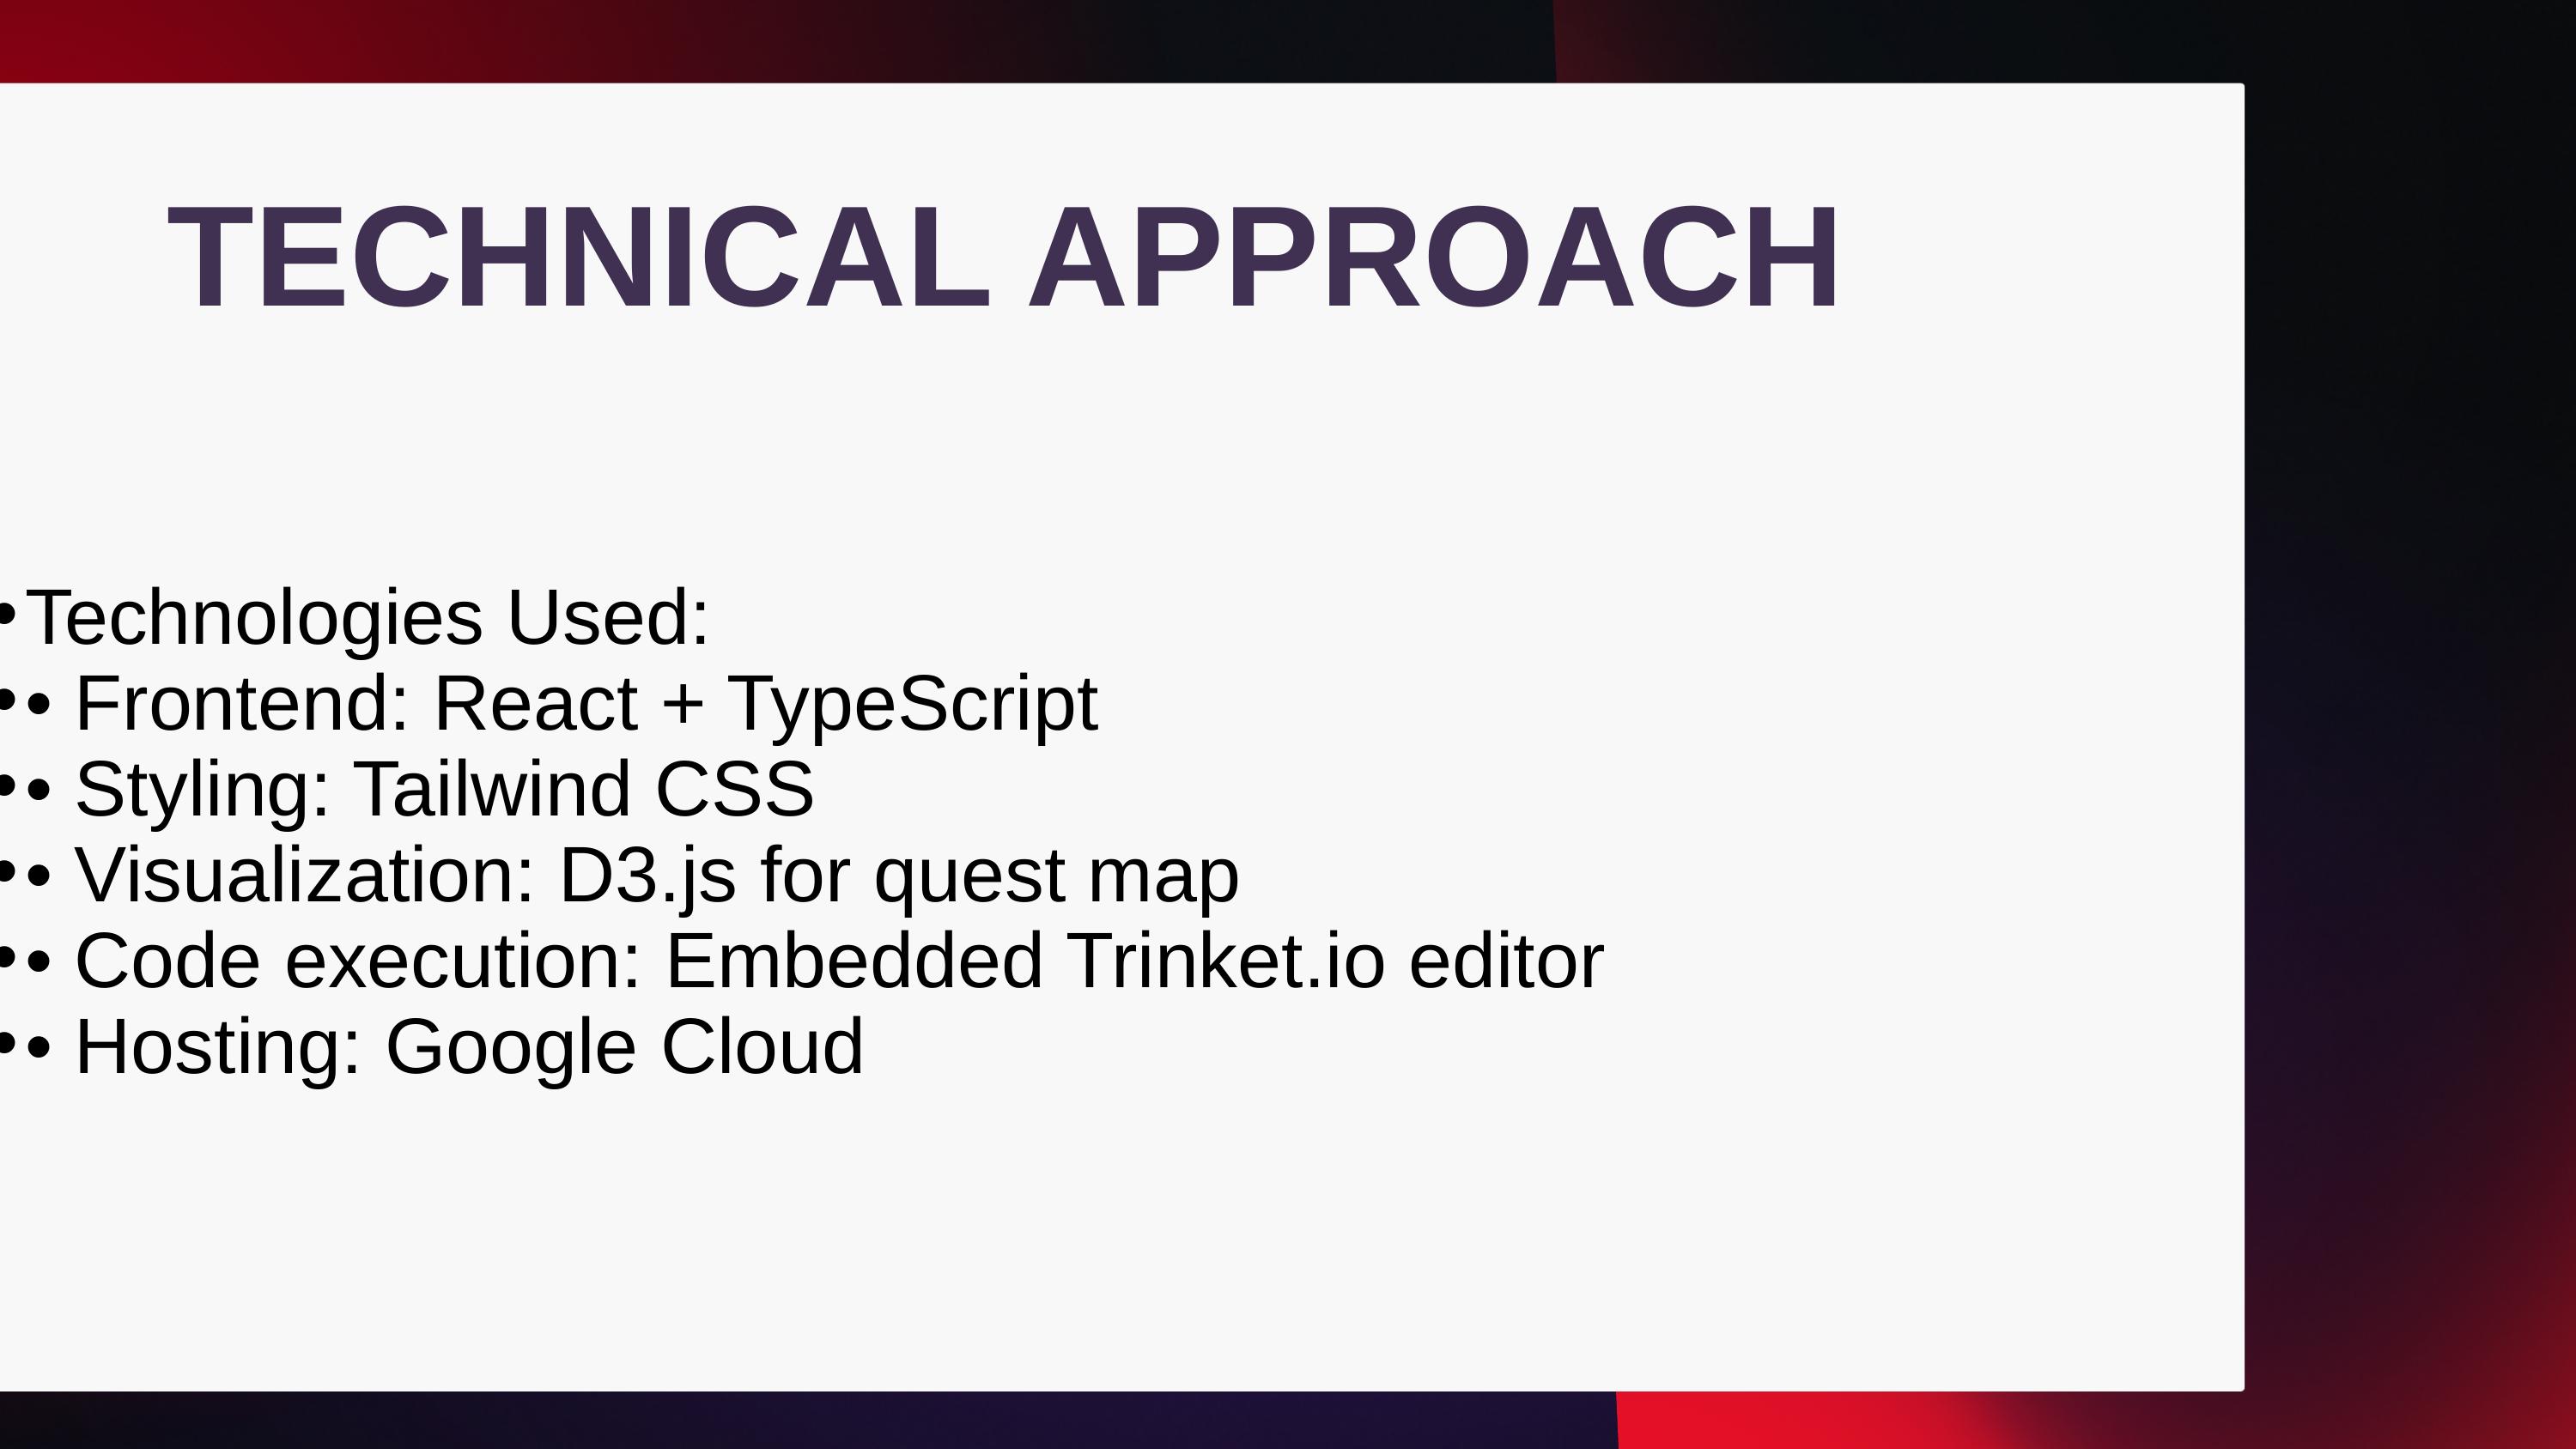

TECHNICAL APPROACH

Technologies Used:
• Frontend: React + TypeScript
• Styling: Tailwind CSS
• Visualization: D3.js for quest map
• Code execution: Embedded Trinket.io editor
• Hosting: Google Cloud